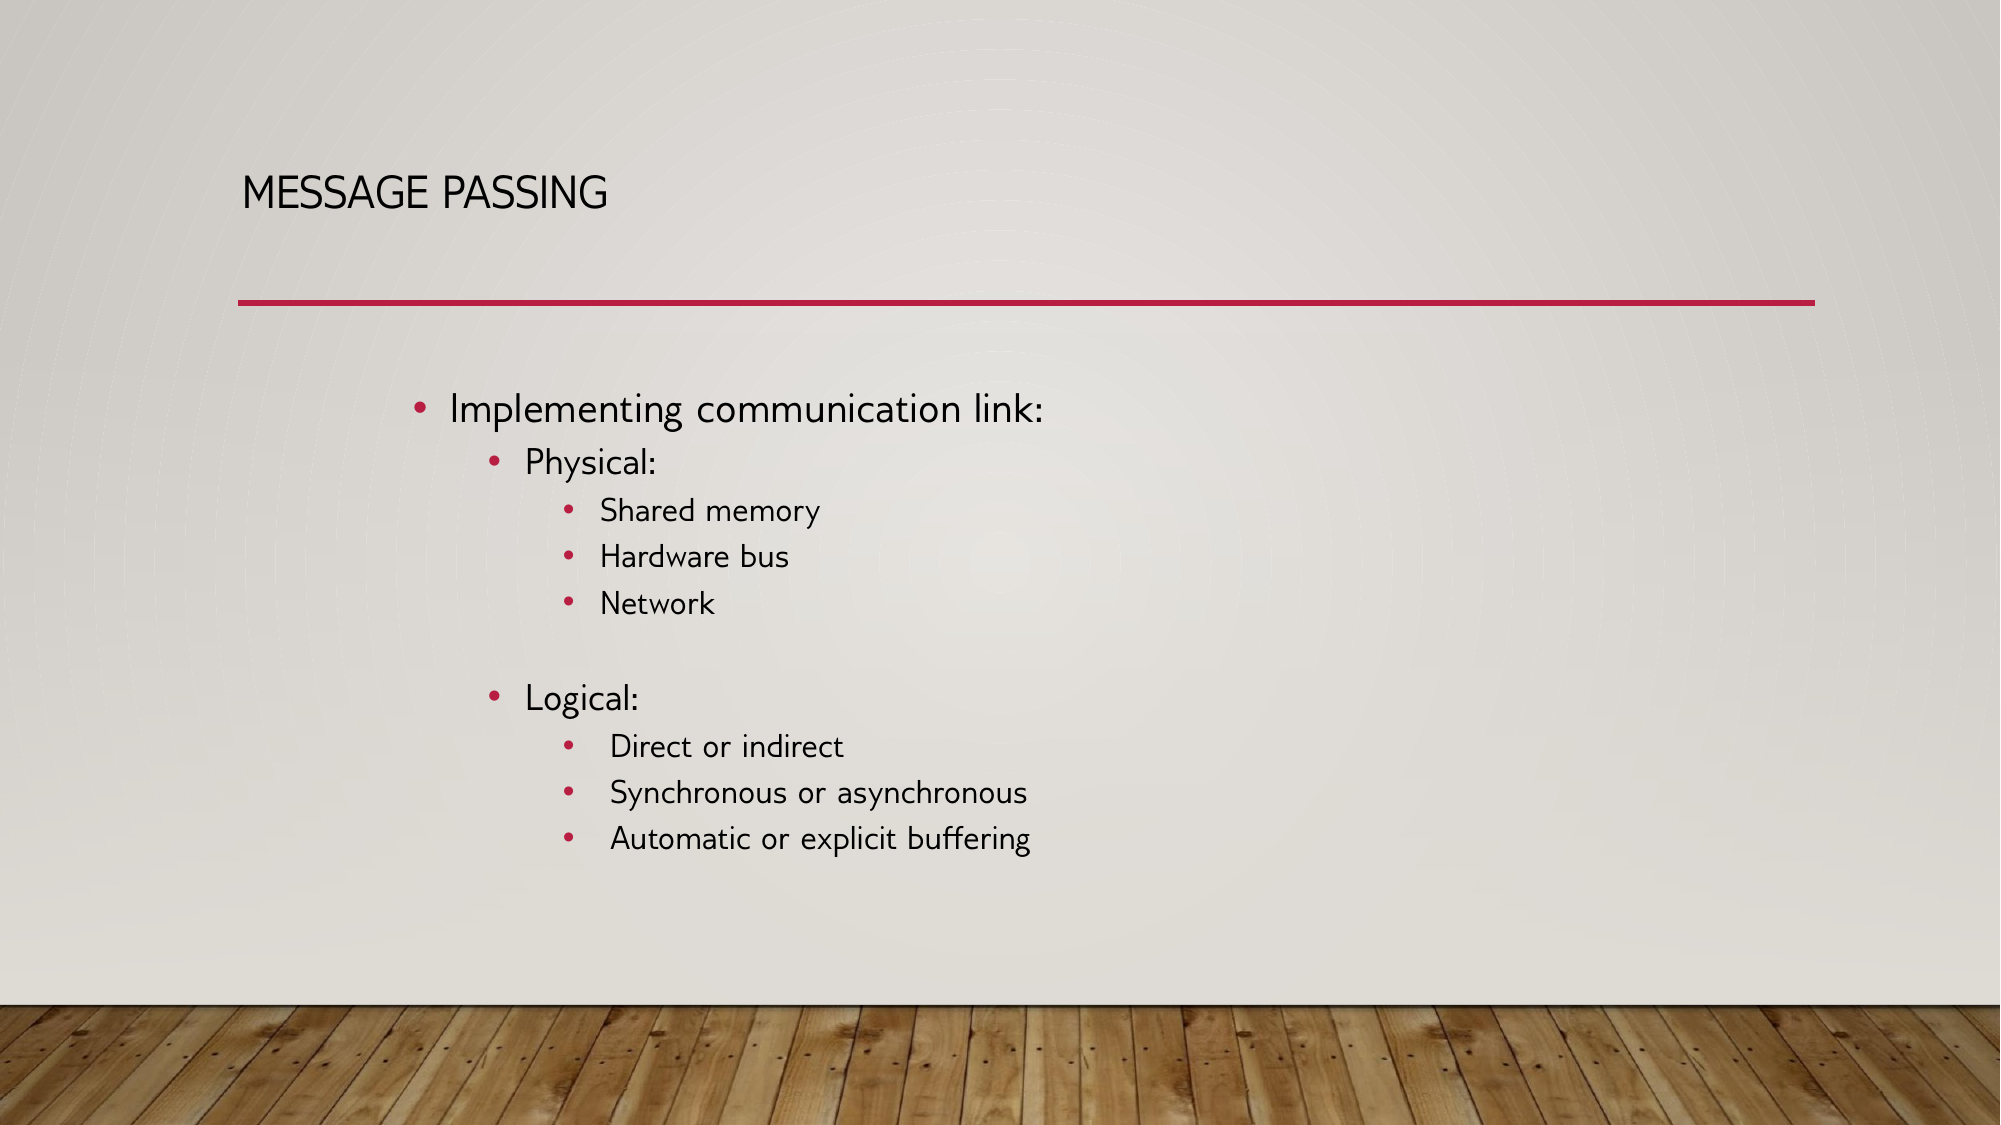

# MESSAGE PASSING

Implementing communication link:
Physical:
Shared memory
Hardware bus
Network

Logical:
 Direct or indirect
 Synchronous or asynchronous
 Automatic or explicit buffering